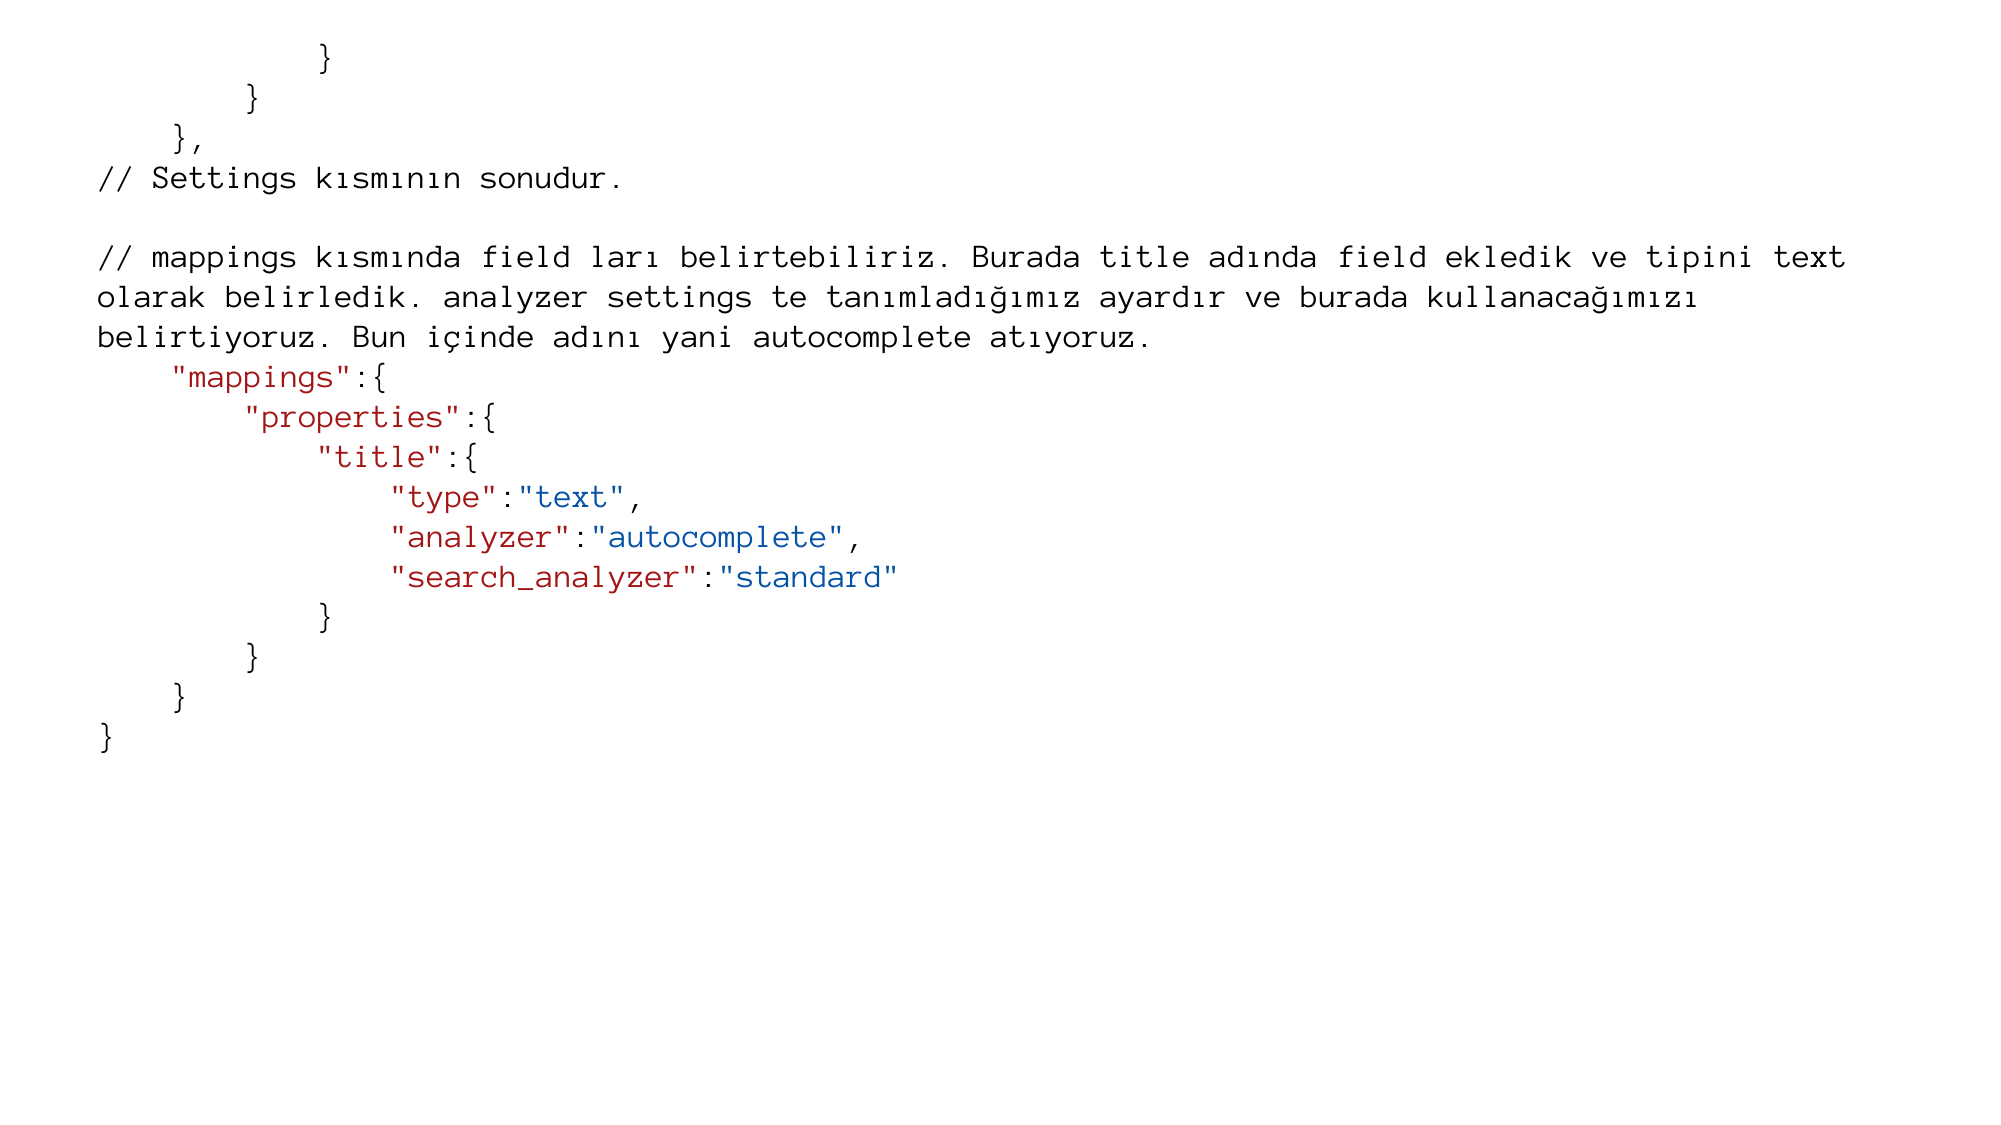

}
        }
    },
// Settings kısmının sonudur.

// mappings kısmında field ları belirtebiliriz. Burada title adında field ekledik ve tipini text olarak belirledik. analyzer settings te tanımladığımız ayardır ve burada kullanacağımızı belirtiyoruz. Bun içinde adını yani autocomplete atıyoruz.
    "mappings":{
        "properties":{
            "title":{
                "type":"text",
                "analyzer":"autocomplete",
                "search_analyzer":"standard"
            }
        }
    }
}